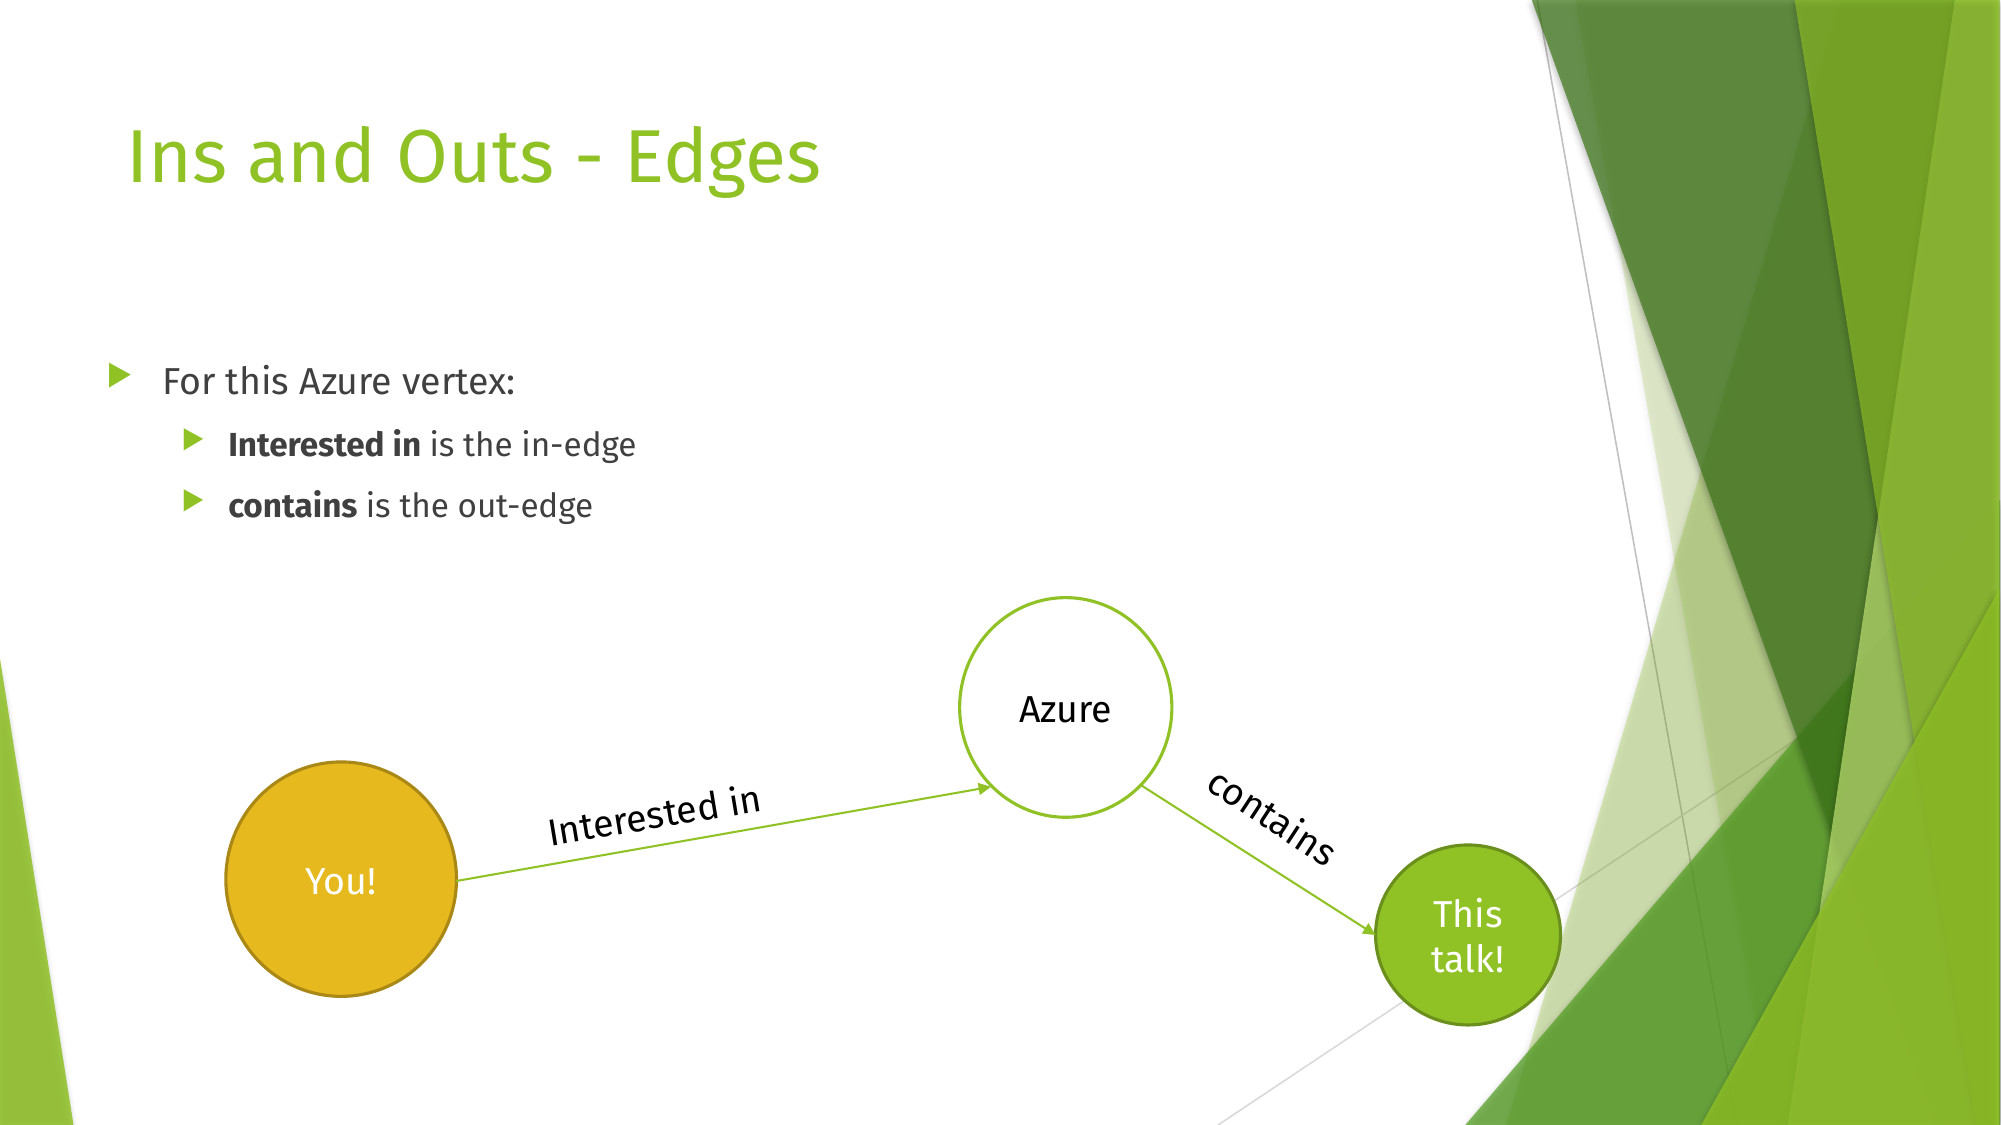

# Ins and Outs - Edges
For this Azure vertex:
Interested in is the in-edge
contains is the out-edge

Azure
You!
Interested in
contains
This talk!